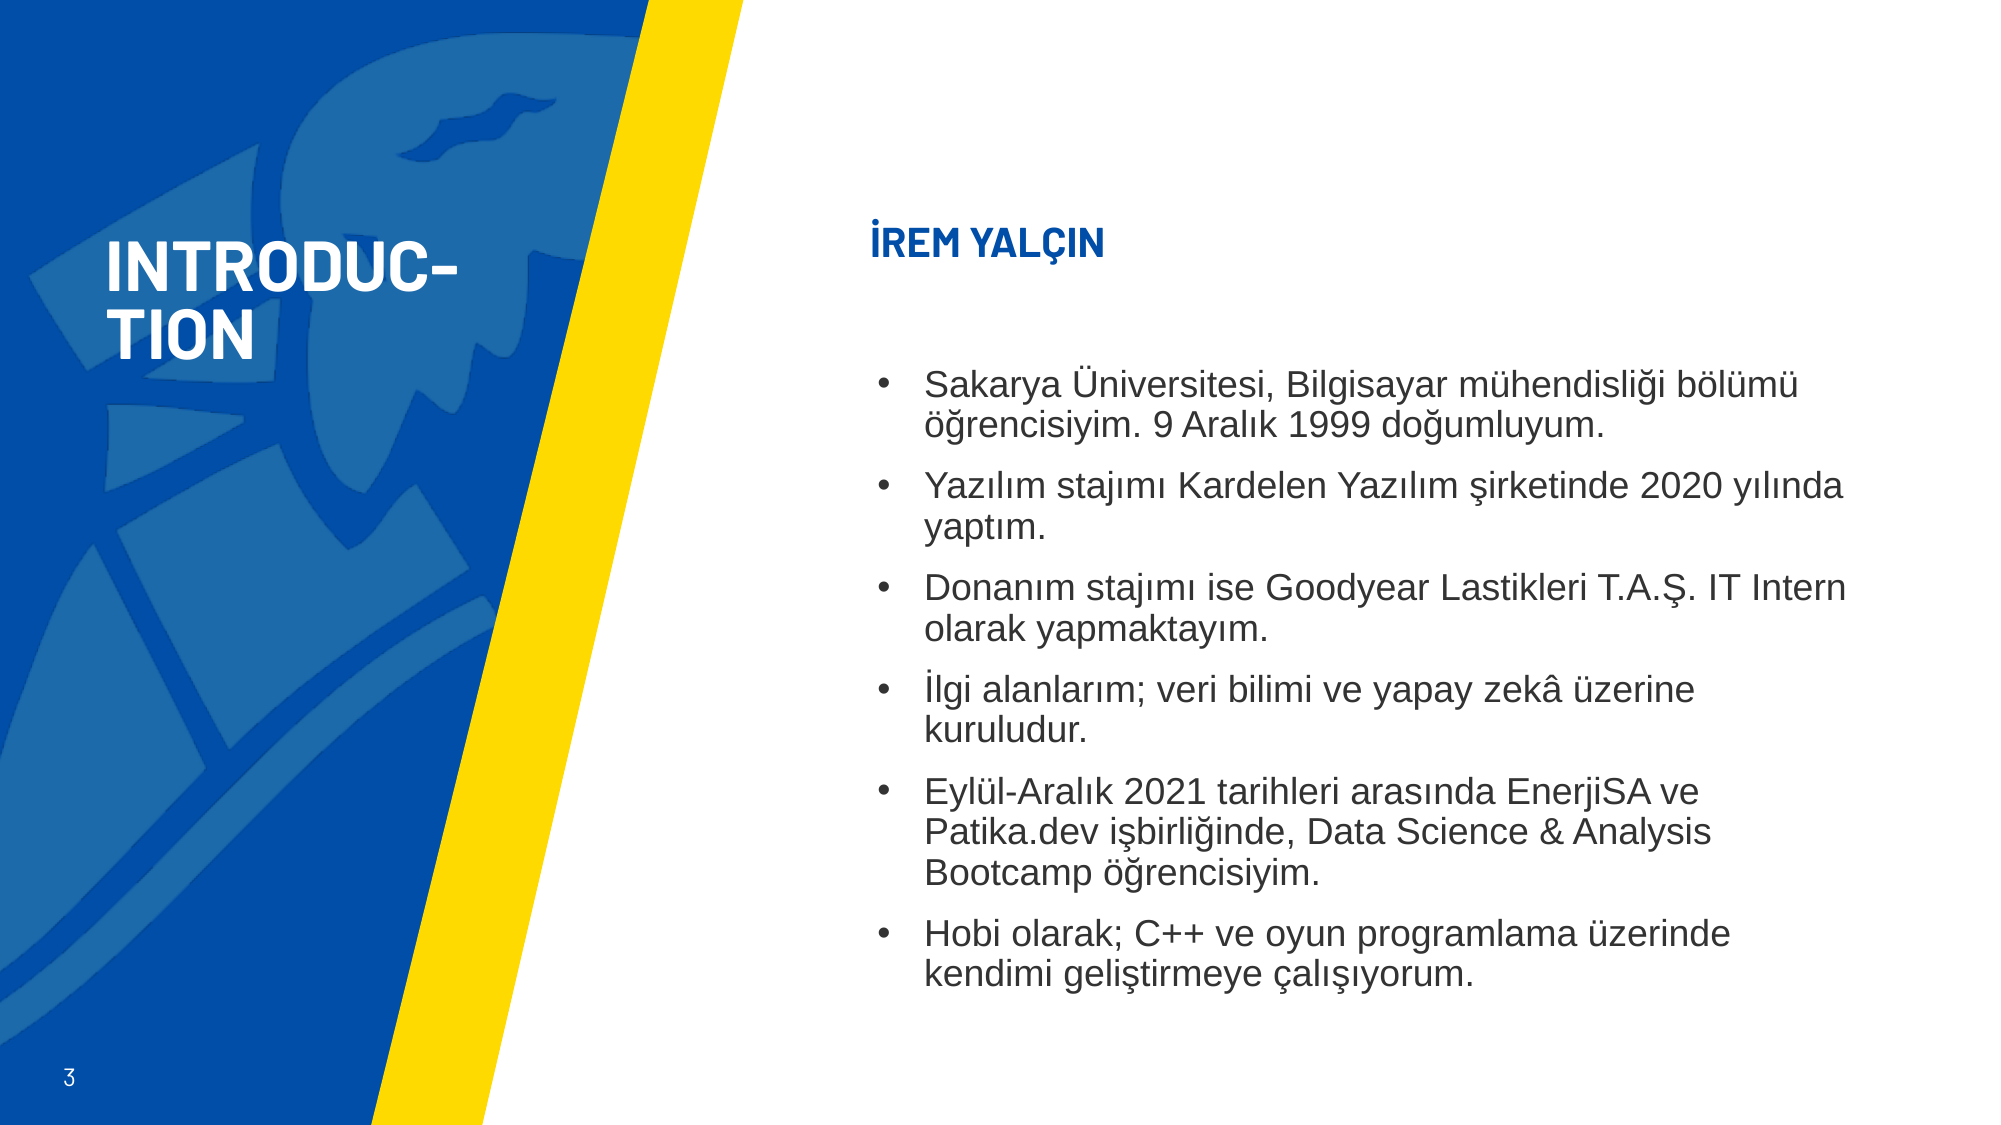

İREM YALÇIN
# Introduc-tıon
Sakarya Üniversitesi, Bilgisayar mühendisliği bölümü öğrencisiyim. 9 Aralık 1999 doğumluyum.
Yazılım stajımı Kardelen Yazılım şirketinde 2020 yılında yaptım.
Donanım stajımı ise Goodyear Lastikleri T.A.Ş. IT Intern olarak yapmaktayım.
İlgi alanlarım; veri bilimi ve yapay zekâ üzerine kuruludur.
Eylül-Aralık 2021 tarihleri arasında EnerjiSA ve Patika.dev işbirliğinde, Data Science & Analysis Bootcamp öğrencisiyim.
Hobi olarak; C++ ve oyun programlama üzerinde kendimi geliştirmeye çalışıyorum.